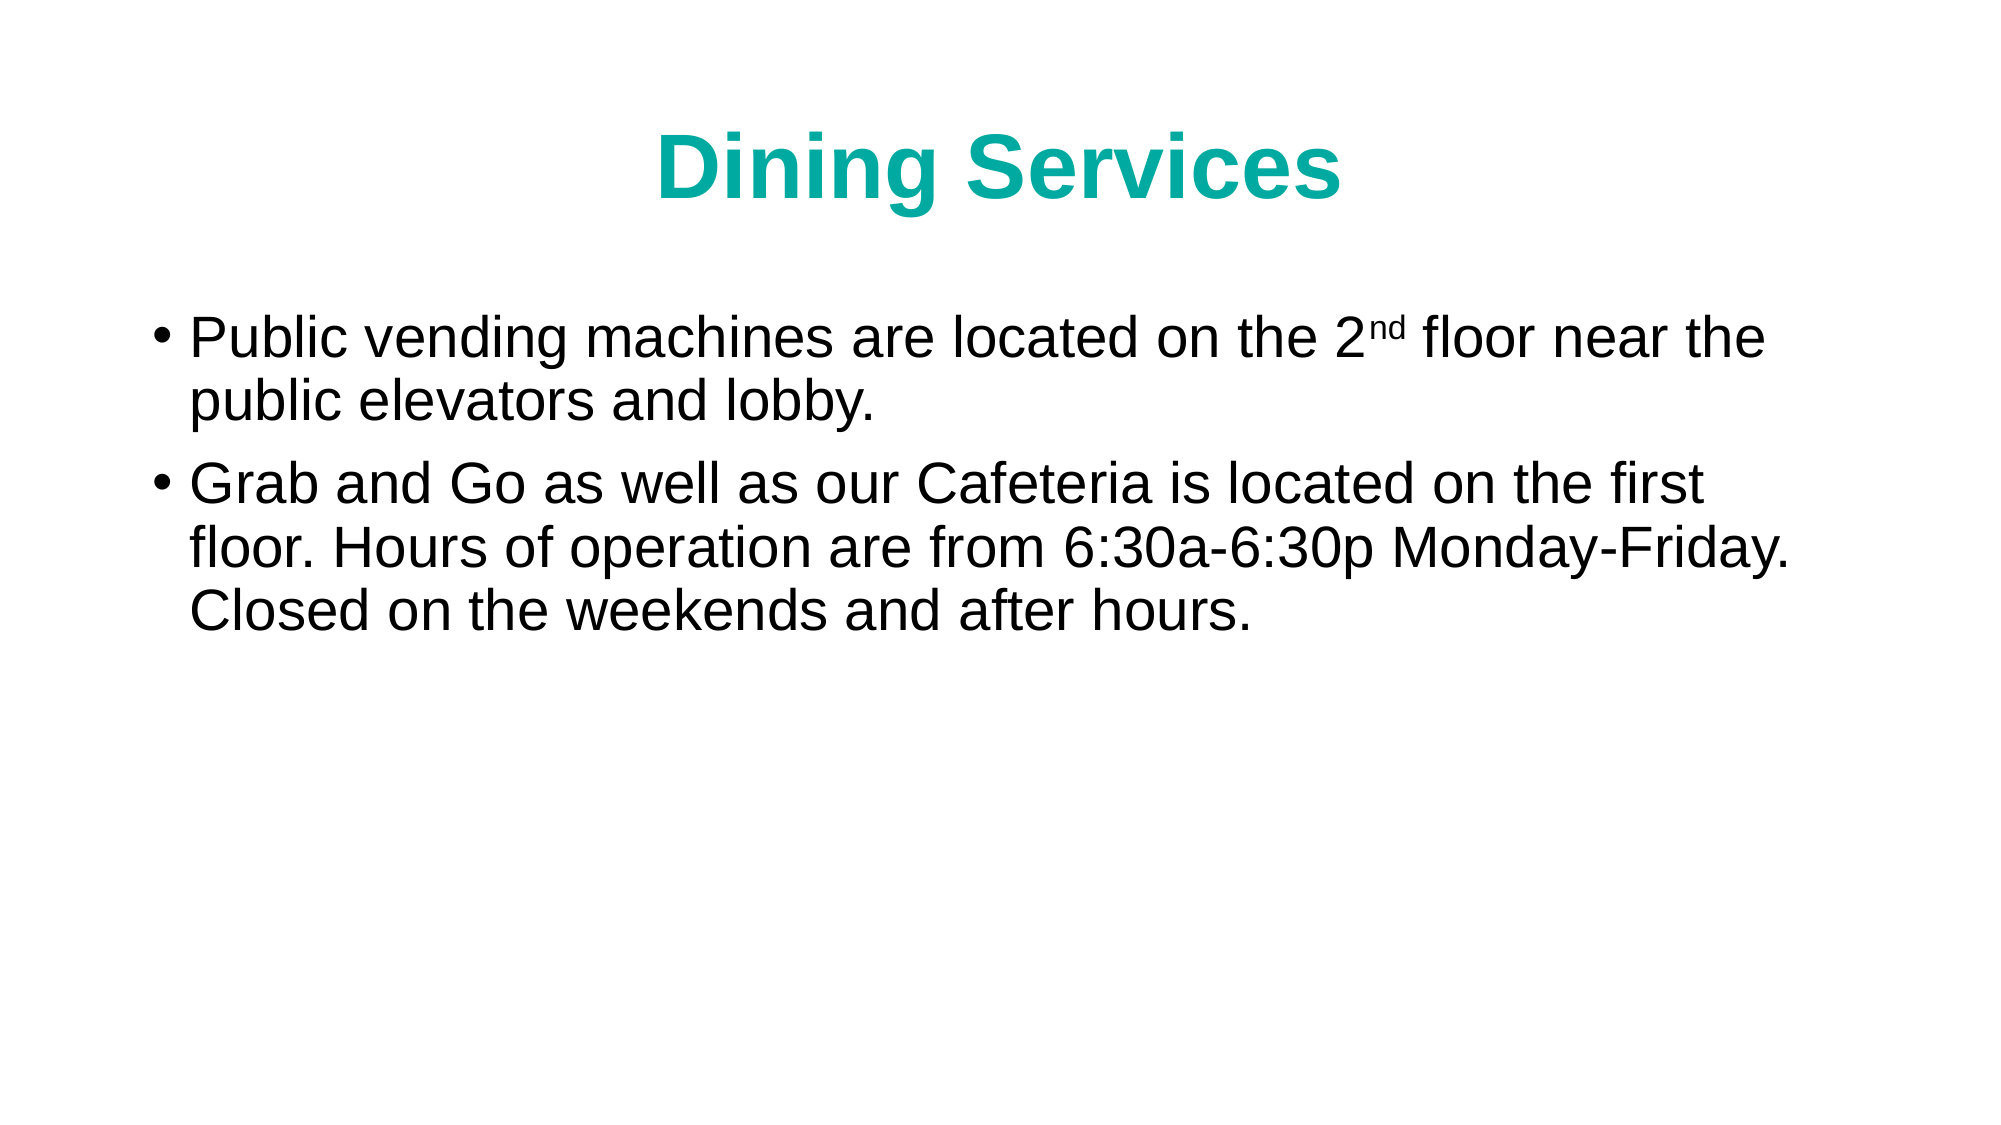

# Dining Services
Public vending machines are located on the 2nd floor near the public elevators and lobby.
Grab and Go as well as our Cafeteria is located on the first floor. Hours of operation are from 6:30a-6:30p Monday-Friday. Closed on the weekends and after hours.